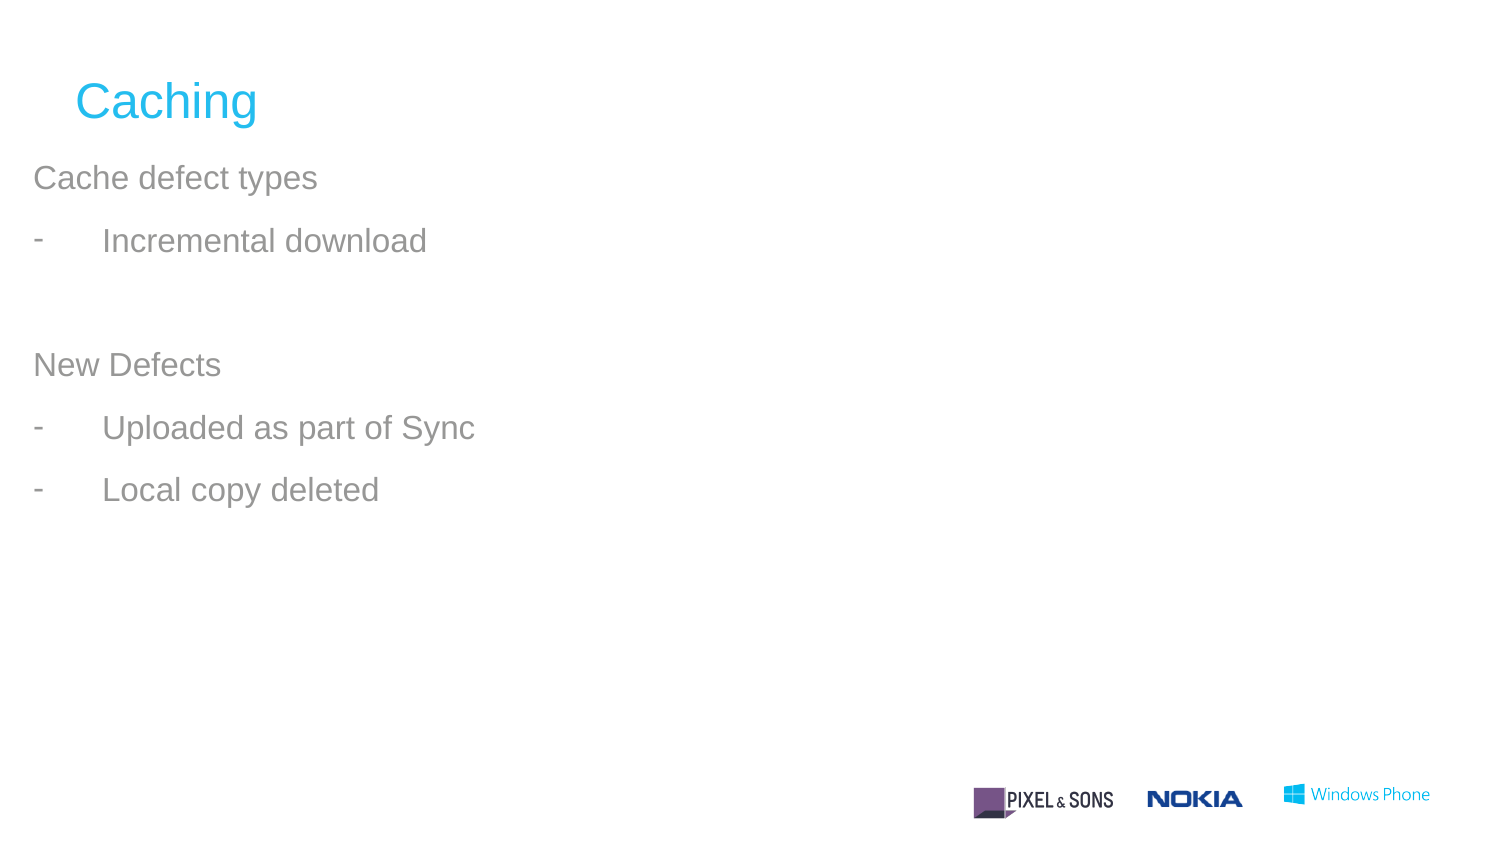

# Caching
Cache defect types
Incremental download

New Defects
Uploaded as part of Sync
Local copy deleted